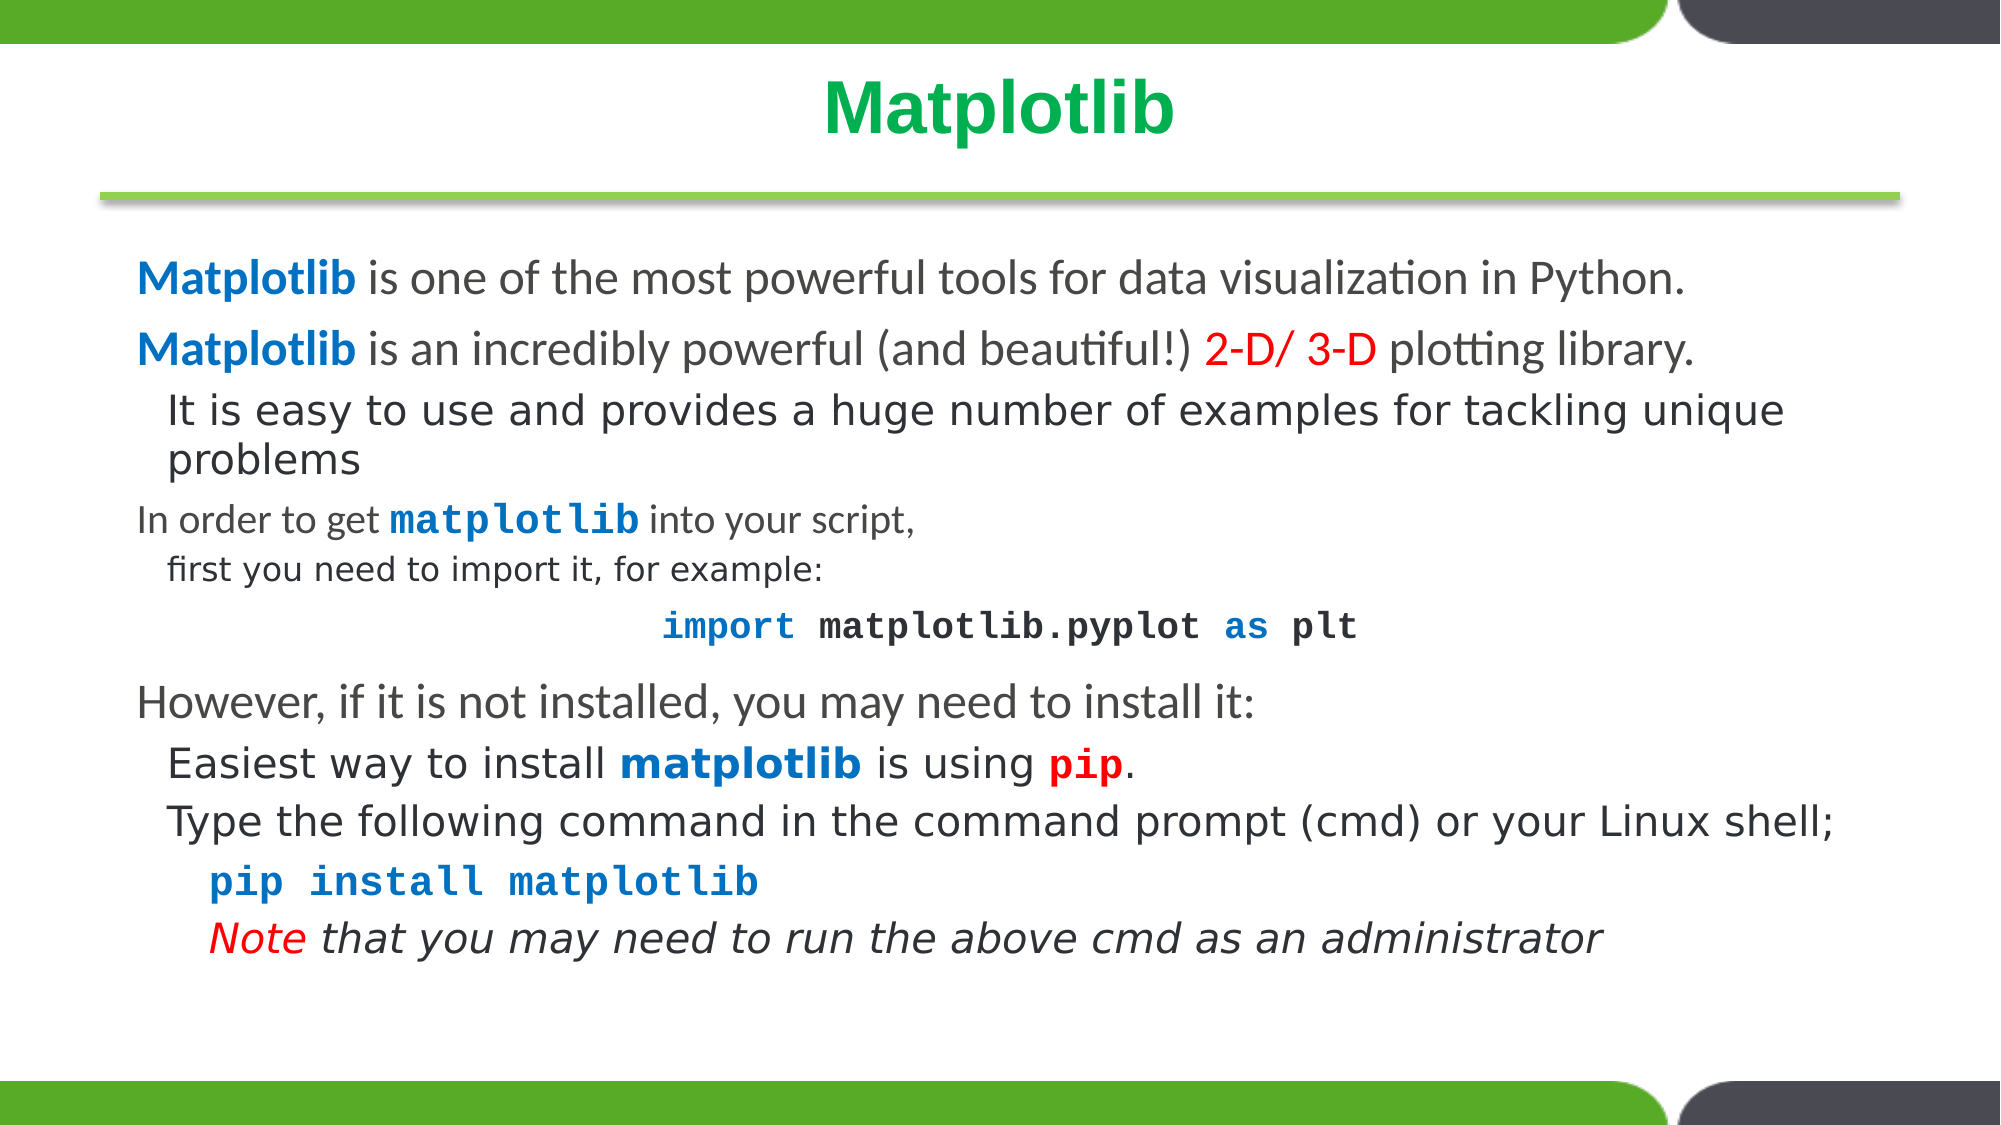

# Matplotlib
Matplotlib is one of the most powerful tools for data visualization in Python.
Matplotlib is an incredibly powerful (and beautiful!) 2-D/ 3-D plotting library.
It is easy to use and provides a huge number of examples for tackling unique problems
In order to get matplotlib into your script,
first you need to import it, for example:
			import matplotlib.pyplot as plt
However, if it is not installed, you may need to install it:
Easiest way to install matplotlib is using pip.
Type the following command in the command prompt (cmd) or your Linux shell;
pip install matplotlib
Note that you may need to run the above cmd as an administrator